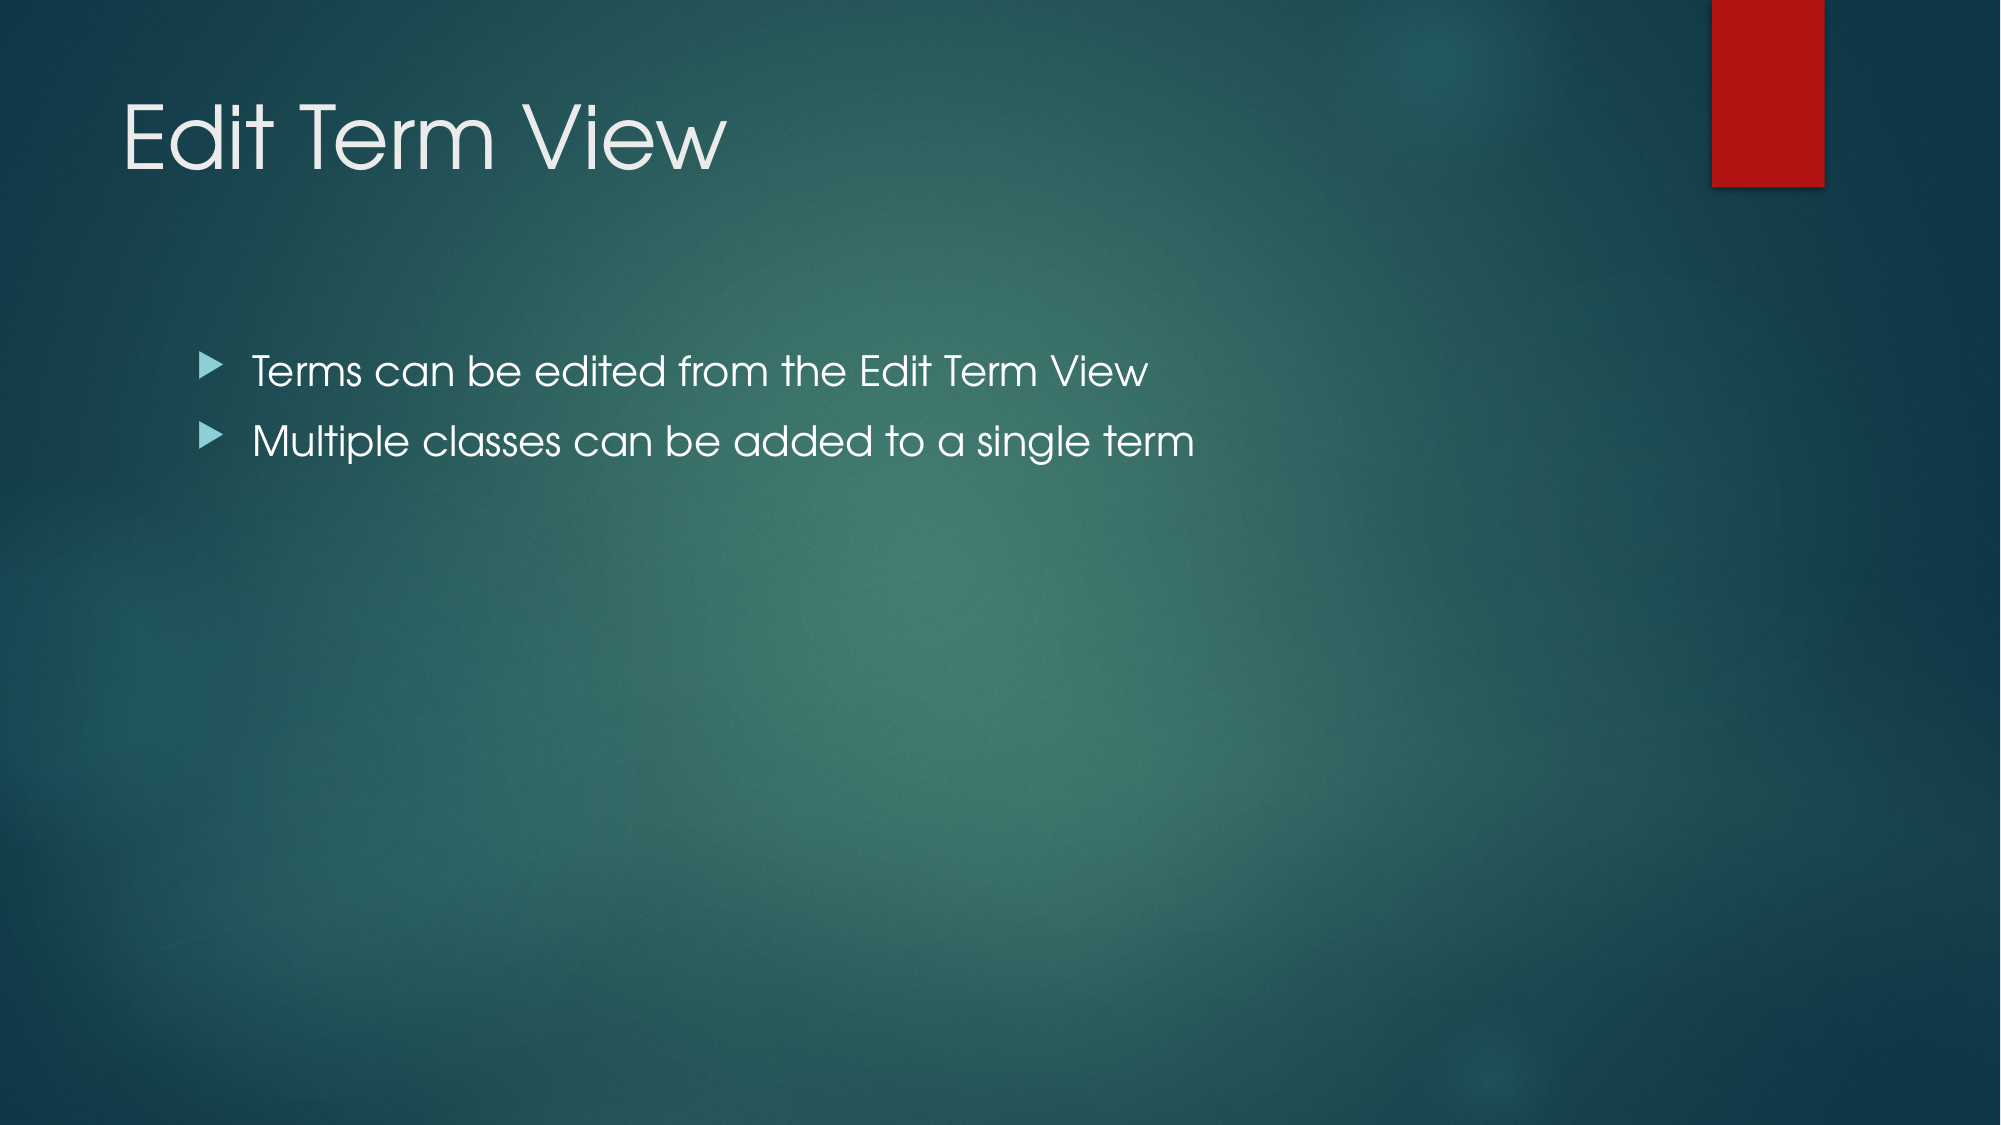

# Edit Term View
Terms can be edited from the Edit Term View
Multiple classes can be added to a single term